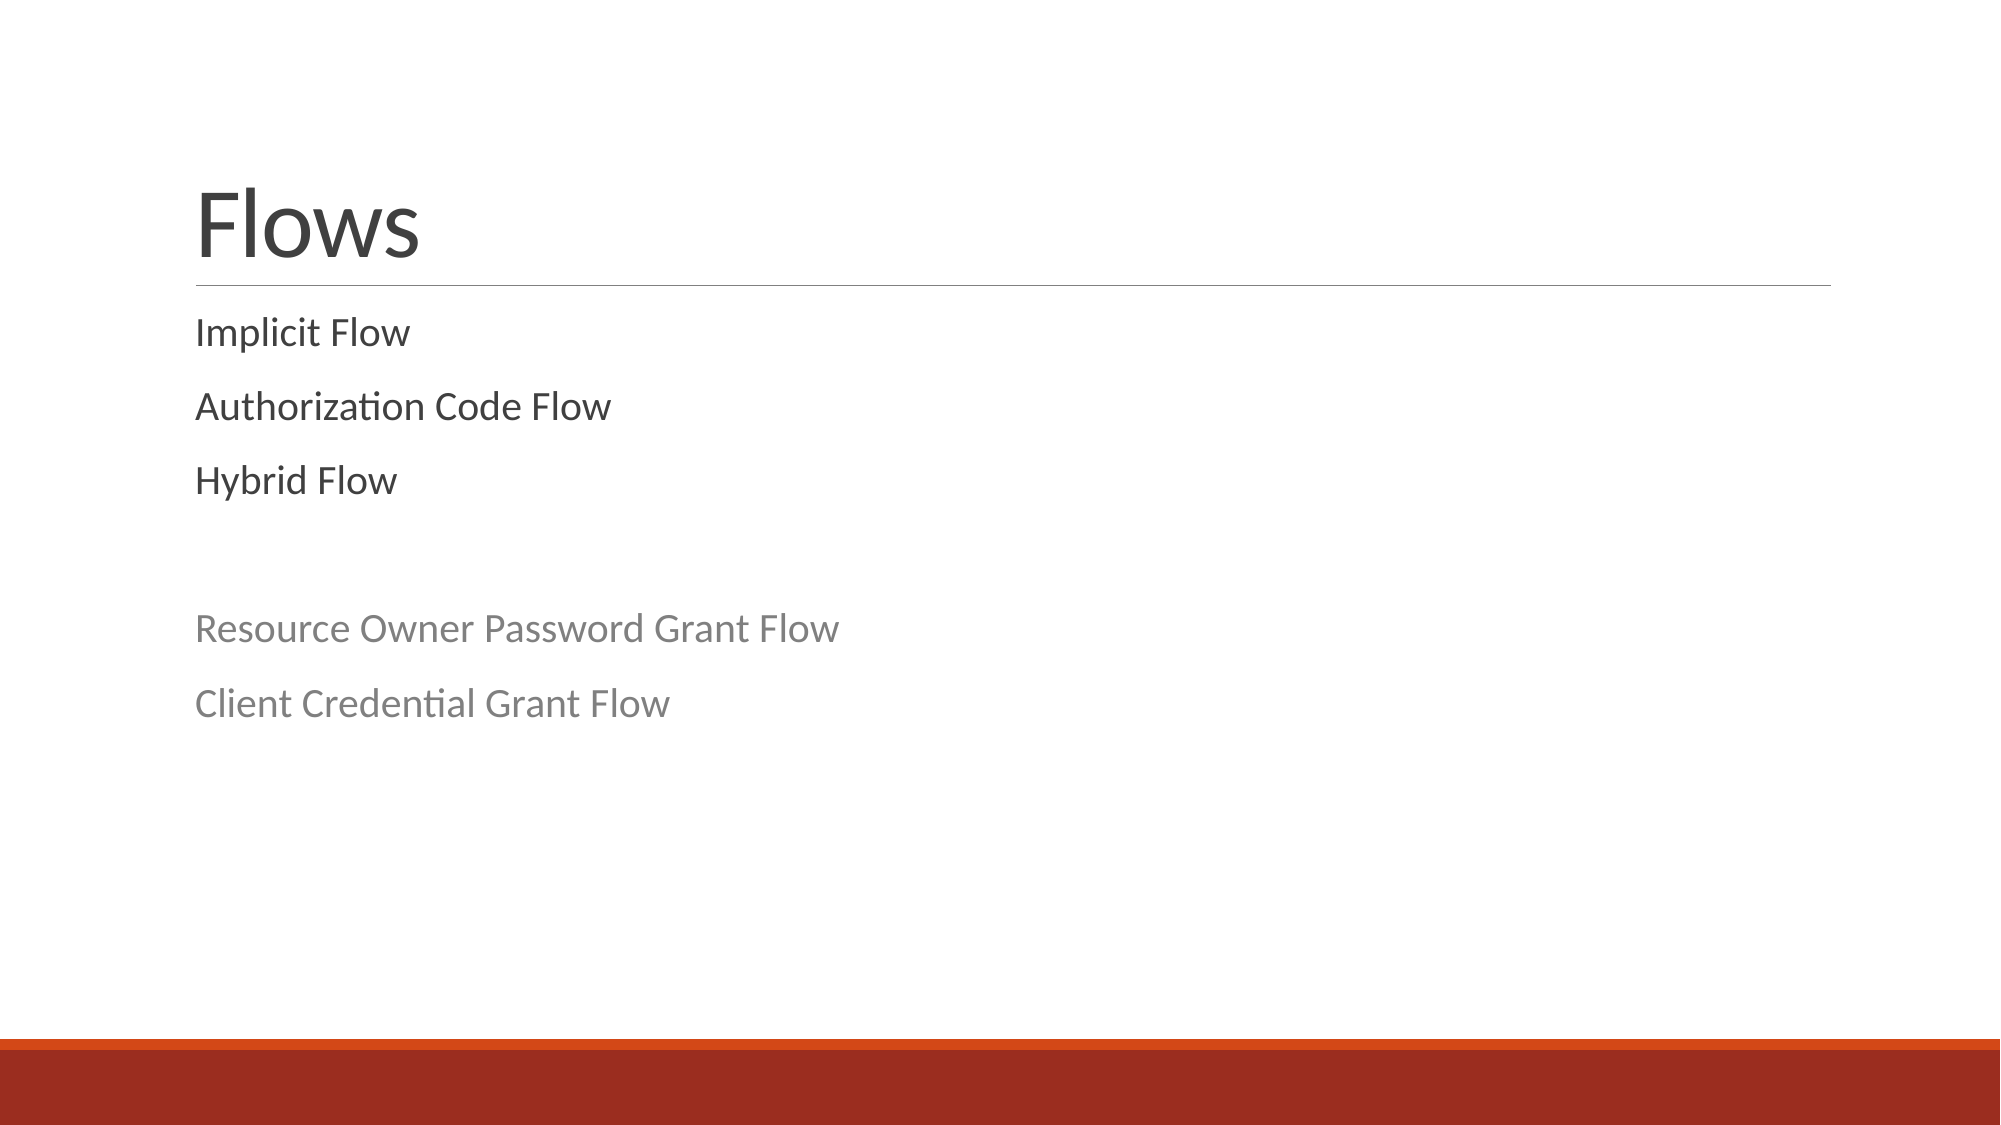

# Flows
Implicit Flow
Authorization Code Flow
Hybrid Flow

Resource Owner Password Grant Flow
Client Credential Grant Flow